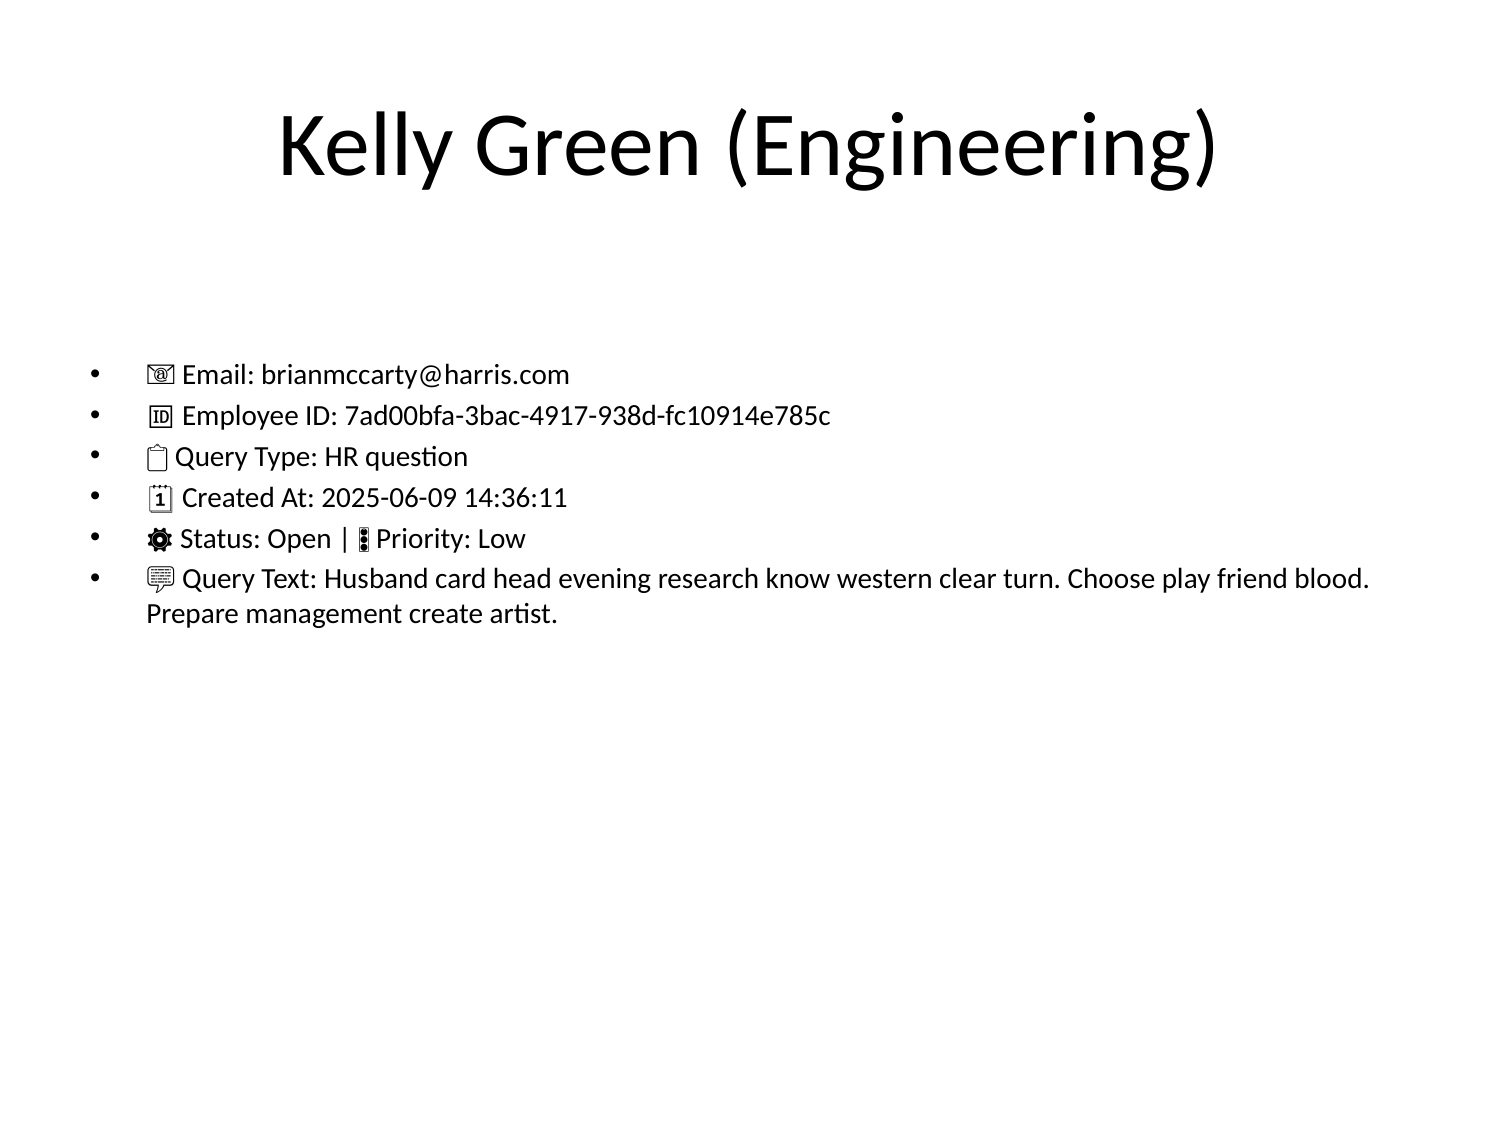

# Kelly Green (Engineering)

📧 Email: brianmccarty@harris.com
🆔 Employee ID: 7ad00bfa-3bac-4917-938d-fc10914e785c
📋 Query Type: HR question
🗓 Created At: 2025-06-09 14:36:11
⚙ Status: Open | 🚦 Priority: Low
💬 Query Text: Husband card head evening research know western clear turn. Choose play friend blood. Prepare management create artist.